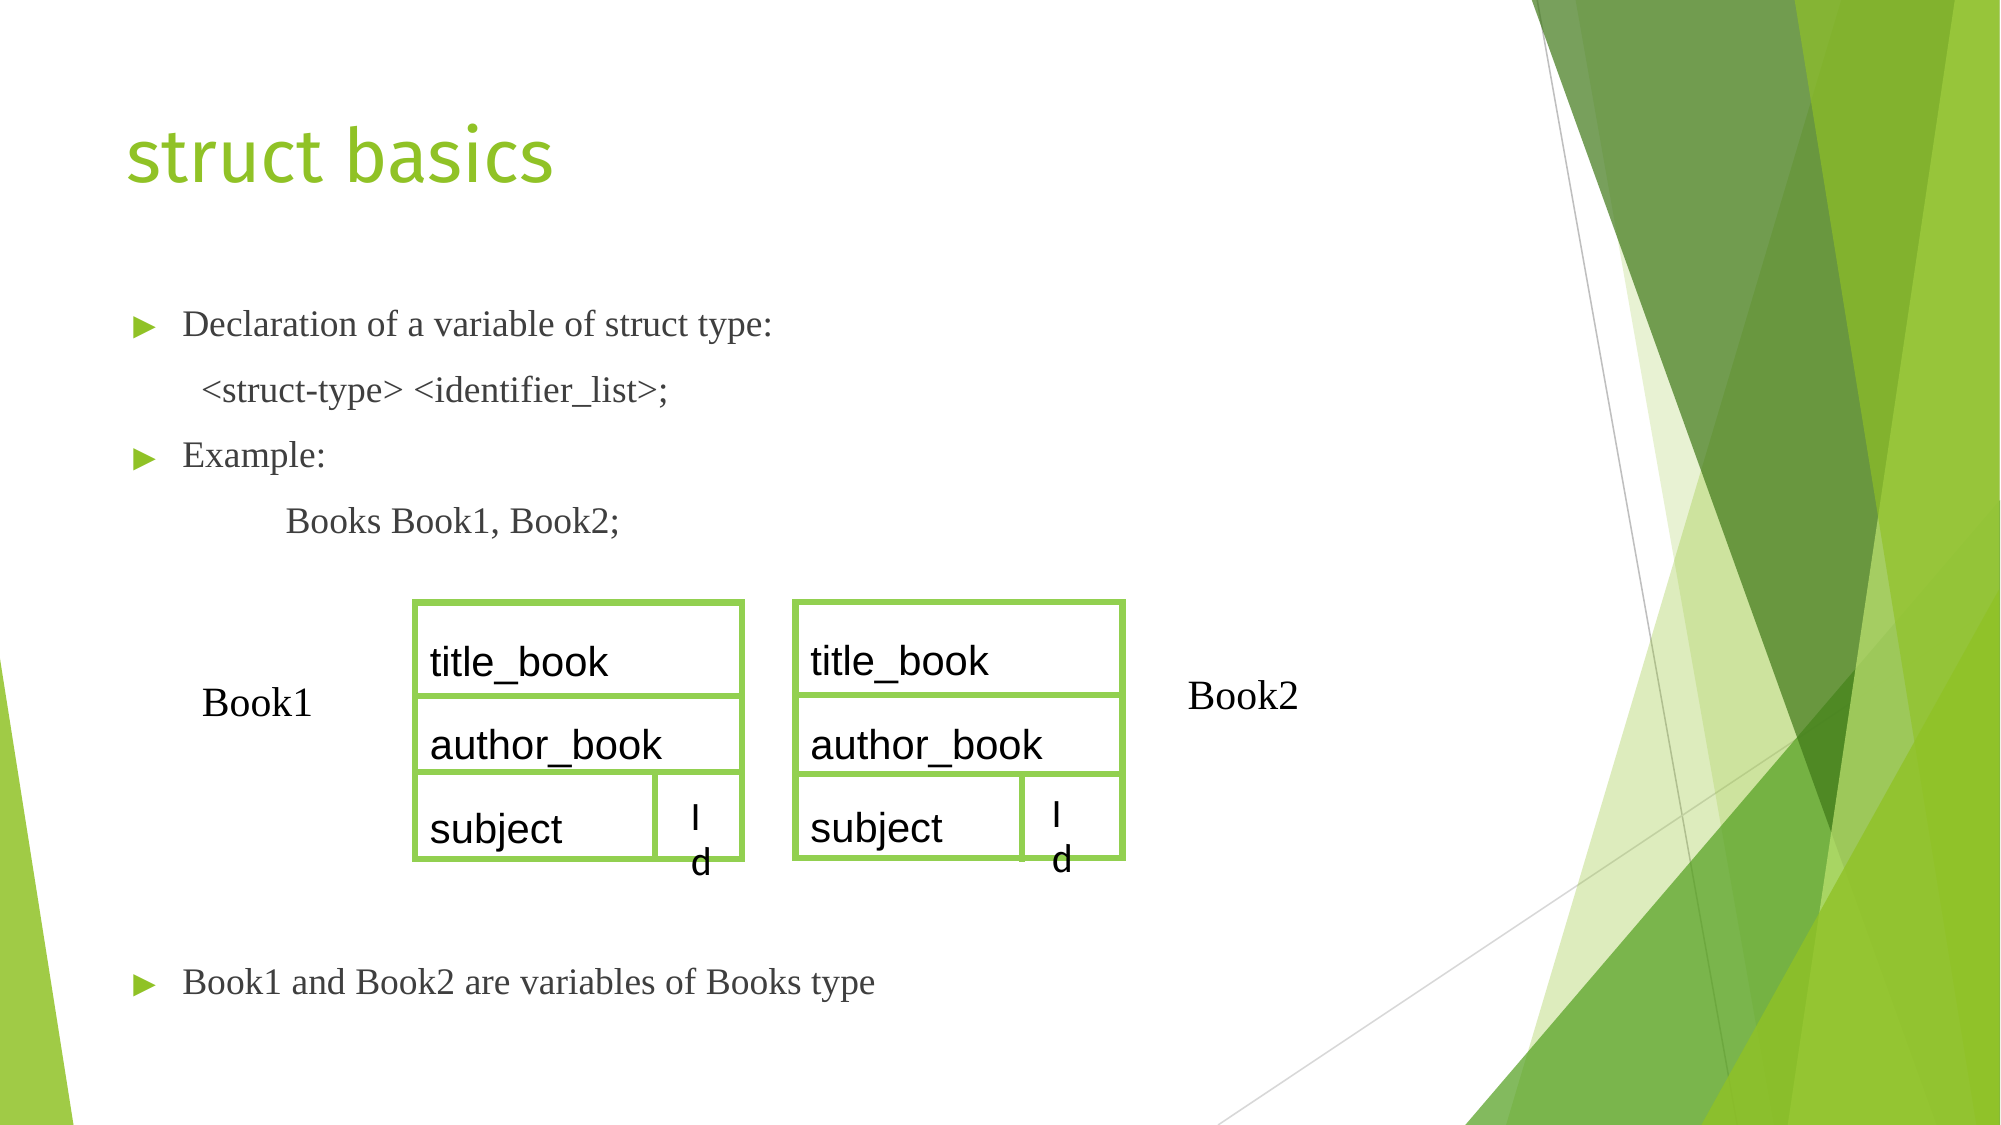

# struct basics
Declaration of a variable of struct type:
<struct-type> <identifier_list>;
Example:
	 Books Book1, Book2;

Book1 and Book2 are variables of Books type
title_book
author_book
subject
title_book
author_book
subject
Book2
Book1
Id
Id